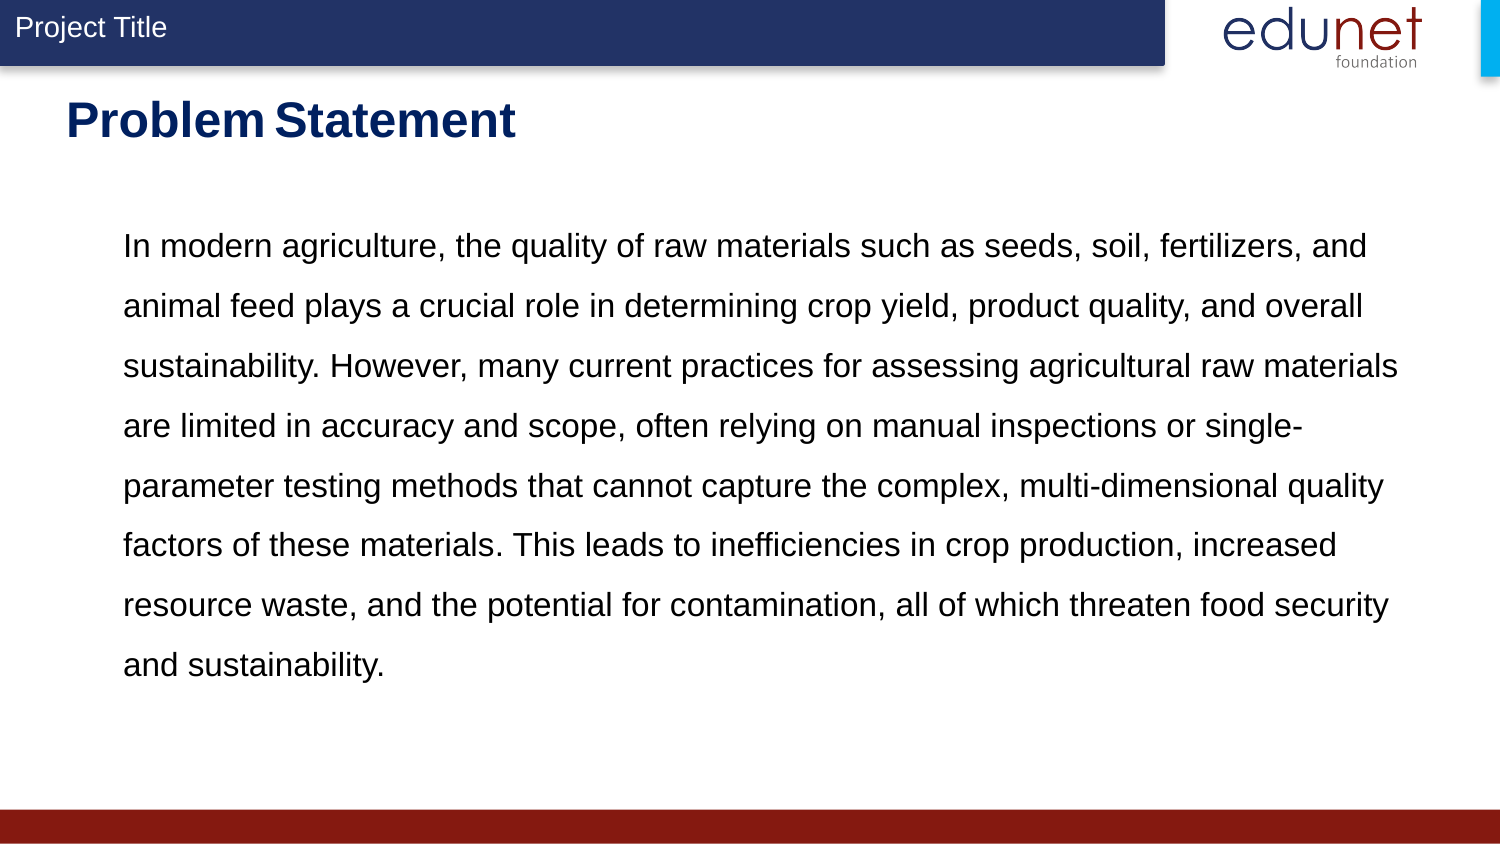

# Problem Statement
In modern agriculture, the quality of raw materials such as seeds, soil, fertilizers, and animal feed plays a crucial role in determining crop yield, product quality, and overall sustainability. However, many current practices for assessing agricultural raw materials are limited in accuracy and scope, often relying on manual inspections or single-parameter testing methods that cannot capture the complex, multi-dimensional quality factors of these materials. This leads to inefficiencies in crop production, increased resource waste, and the potential for contamination, all of which threaten food security and sustainability.